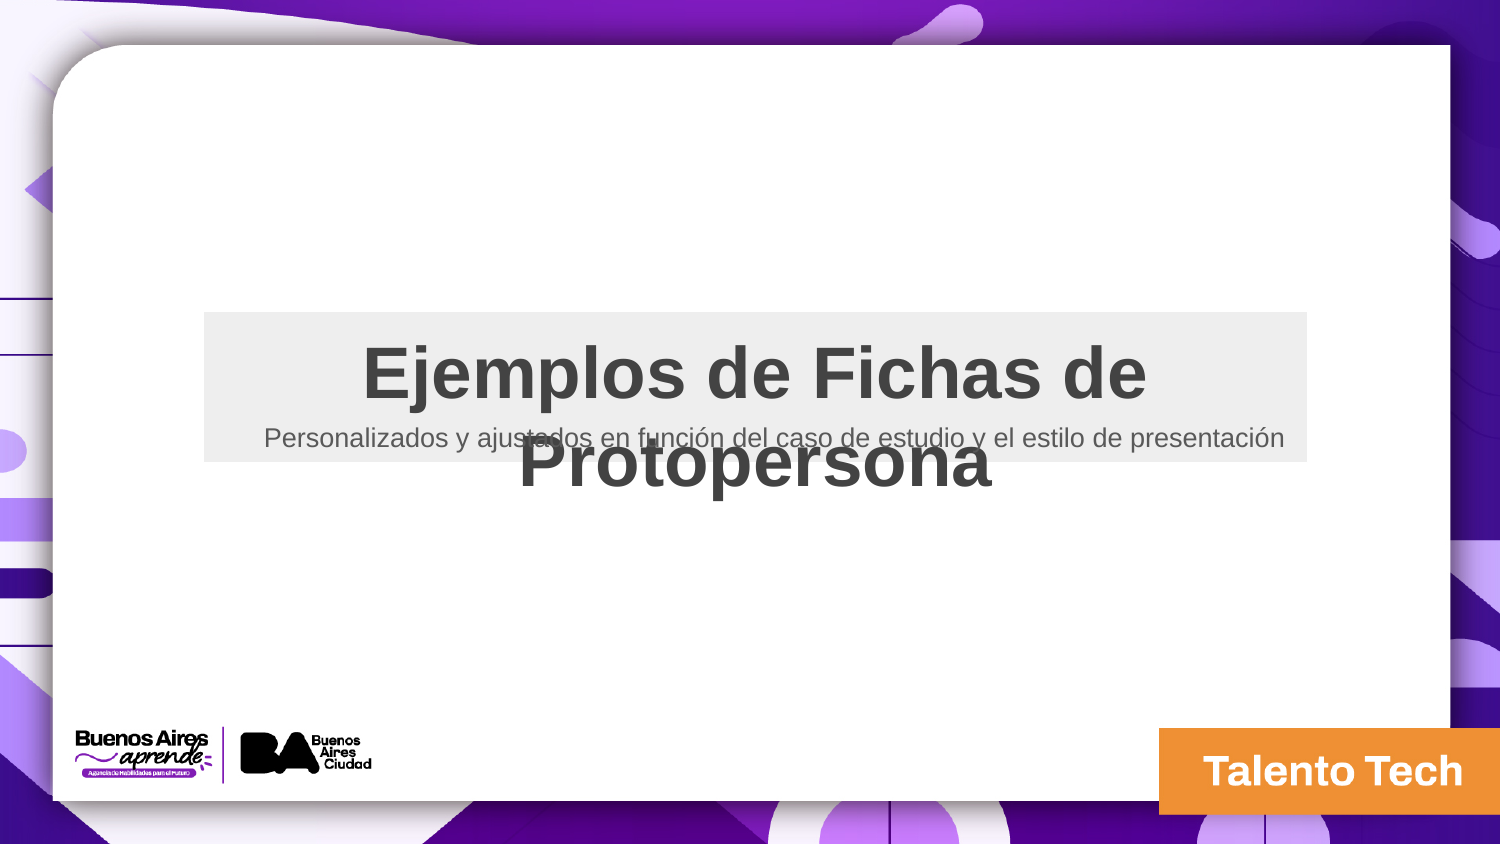

Ejemplos de Fichas de Protopersona
Personalizados y ajustados en función del caso de estudio y el estilo de presentación